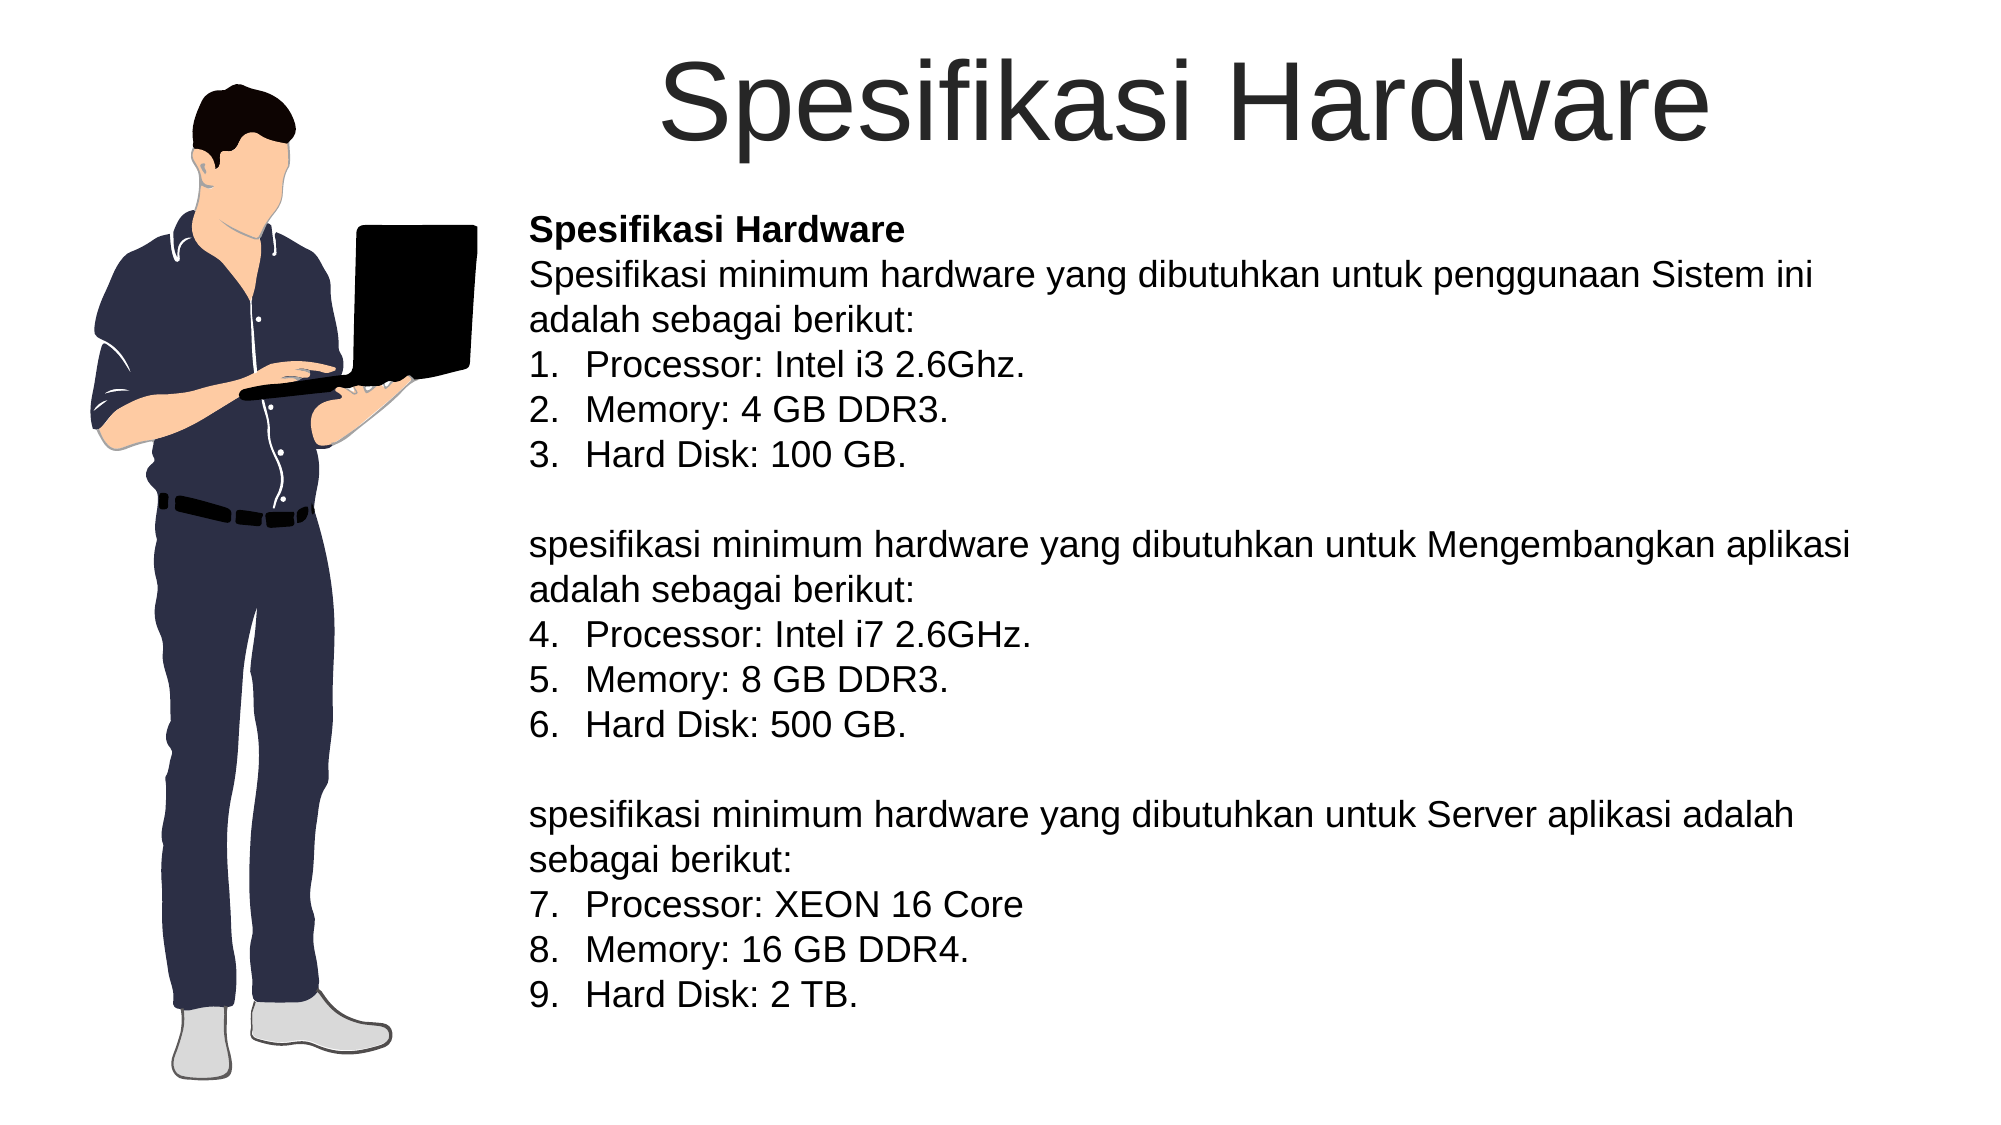

Spesifikasi Hardware

Spesifikasi Hardware
Spesifikasi minimum hardware yang dibutuhkan untuk penggunaan Sistem ini adalah sebagai berikut:
Processor: Intel i3 2.6Ghz.
Memory: 4 GB DDR3.
Hard Disk: 100 GB.

spesifikasi minimum hardware yang dibutuhkan untuk Mengembangkan aplikasi adalah sebagai berikut:
Processor: Intel i7 2.6GHz.
Memory: 8 GB DDR3.
Hard Disk: 500 GB.

spesifikasi minimum hardware yang dibutuhkan untuk Server aplikasi adalah sebagai berikut:
Processor: XEON 16 Core
Memory: 16 GB DDR4.
Hard Disk: 2 TB.